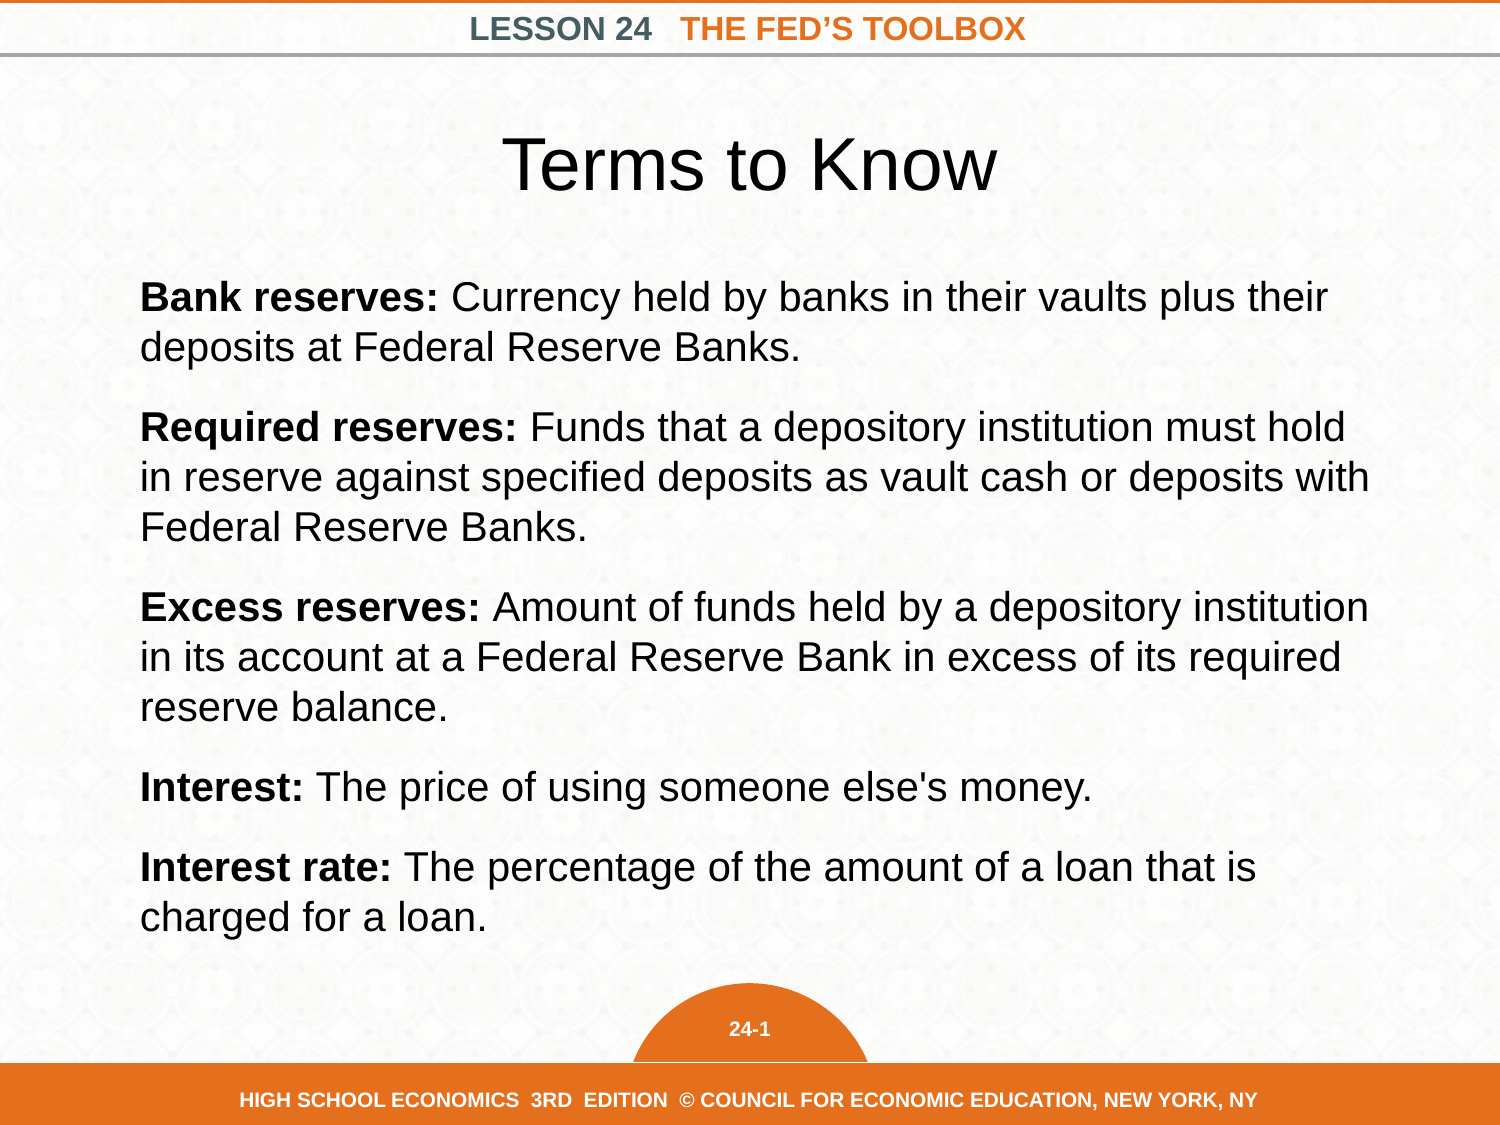

Terms to Know
Bank reserves: Currency held by banks in their vaults plus their deposits at Federal Reserve Banks.

Required reserves: Funds that a depository institution must hold in reserve against specified deposits as vault cash or deposits with Federal Reserve Banks.

Excess reserves: Amount of funds held by a depository institution in its account at a Federal Reserve Bank in excess of its required reserve balance.

Interest: The price of using someone else's money.

Interest rate: The percentage of the amount of a loan that is charged for a loan.